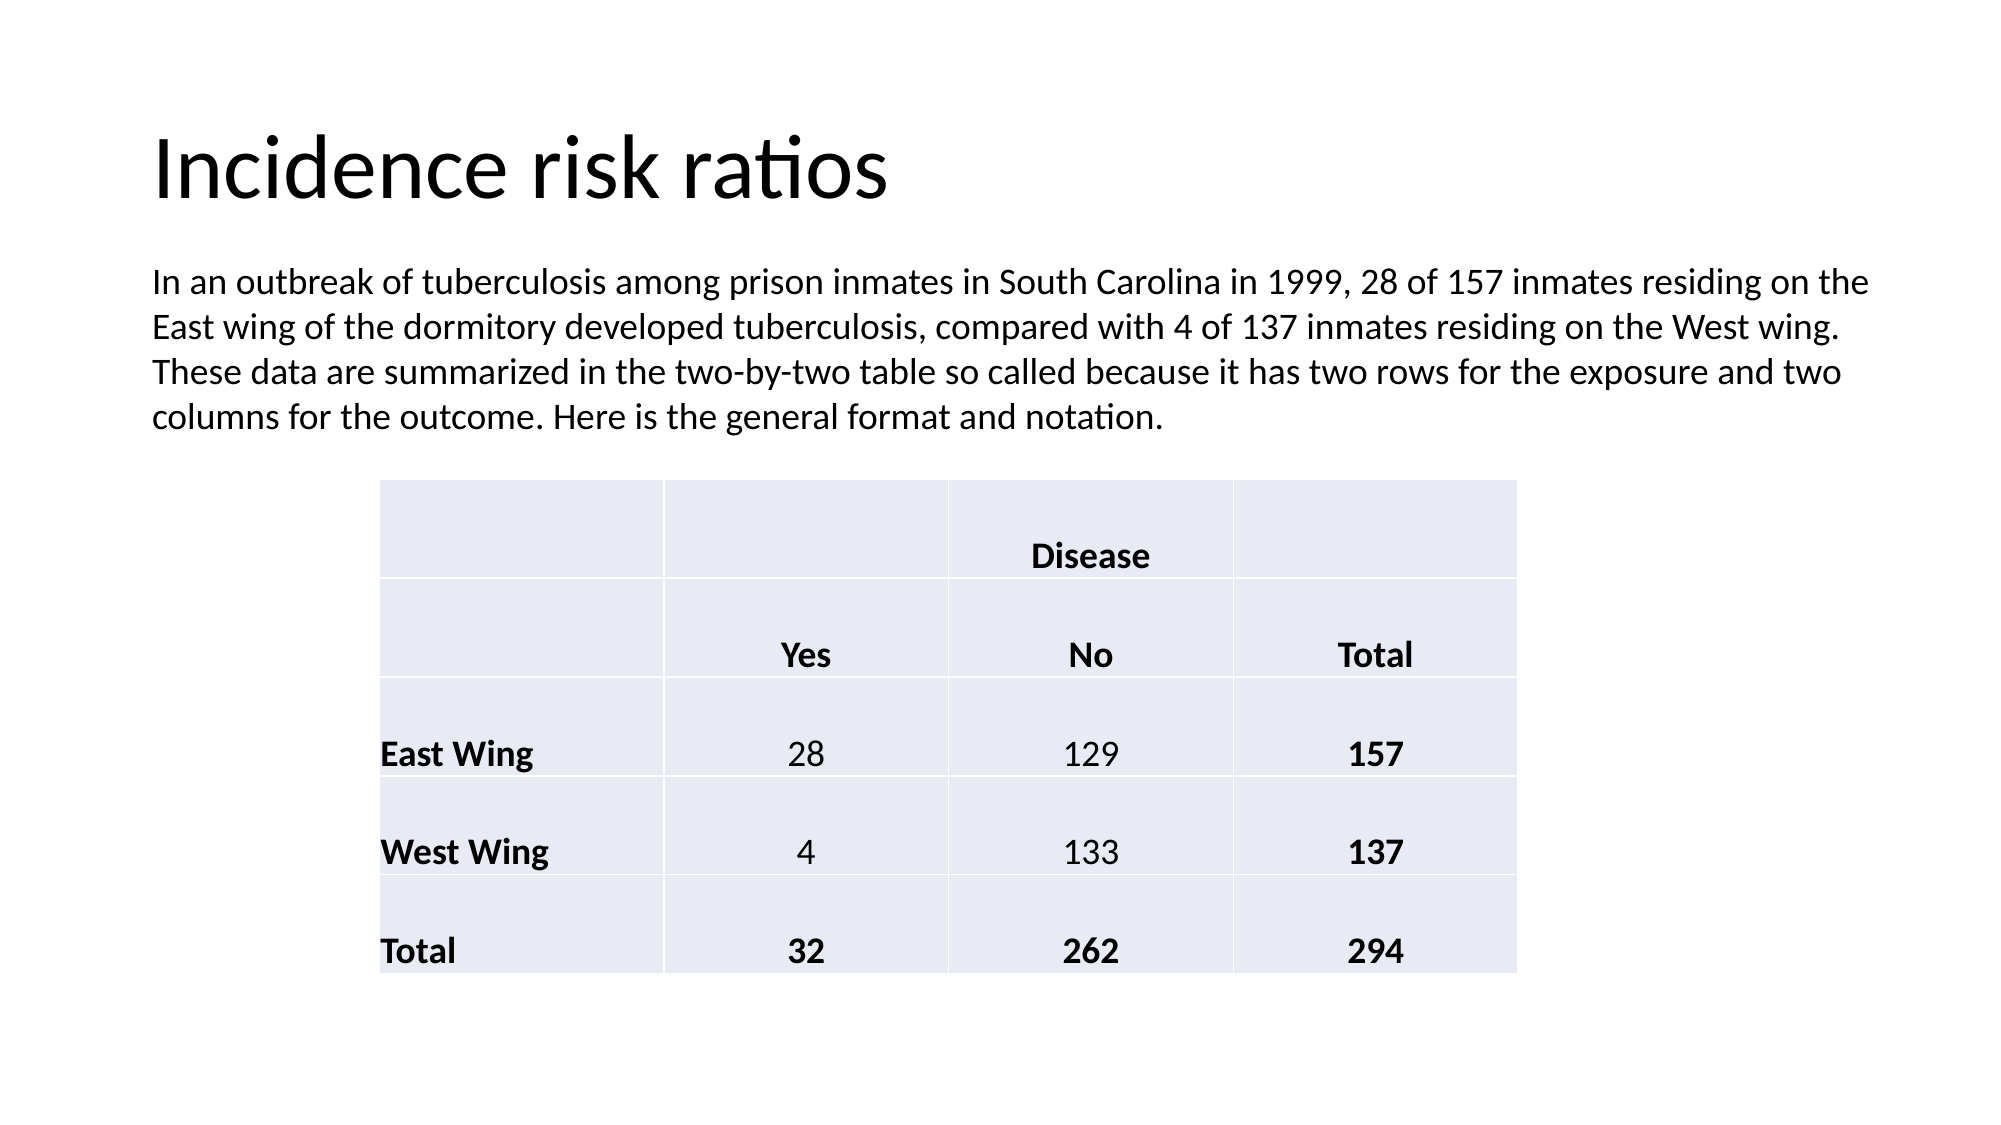

# Incidence risk ratios
In an outbreak of tuberculosis among prison inmates in South Carolina in 1999, 28 of 157 inmates residing on the East wing of the dormitory developed tuberculosis, compared with 4 of 137 inmates residing on the West wing. These data are summarized in the two-by-two table so called because it has two rows for the exposure and two columns for the outcome. Here is the general format and notation.
|  |  | Disease |  |
| --- | --- | --- | --- |
|  | Yes | No | Total |
| East Wing | 28 | 129 | 157 |
| West Wing | 4 | 133 | 137 |
| Total | 32 | 262 | 294 |